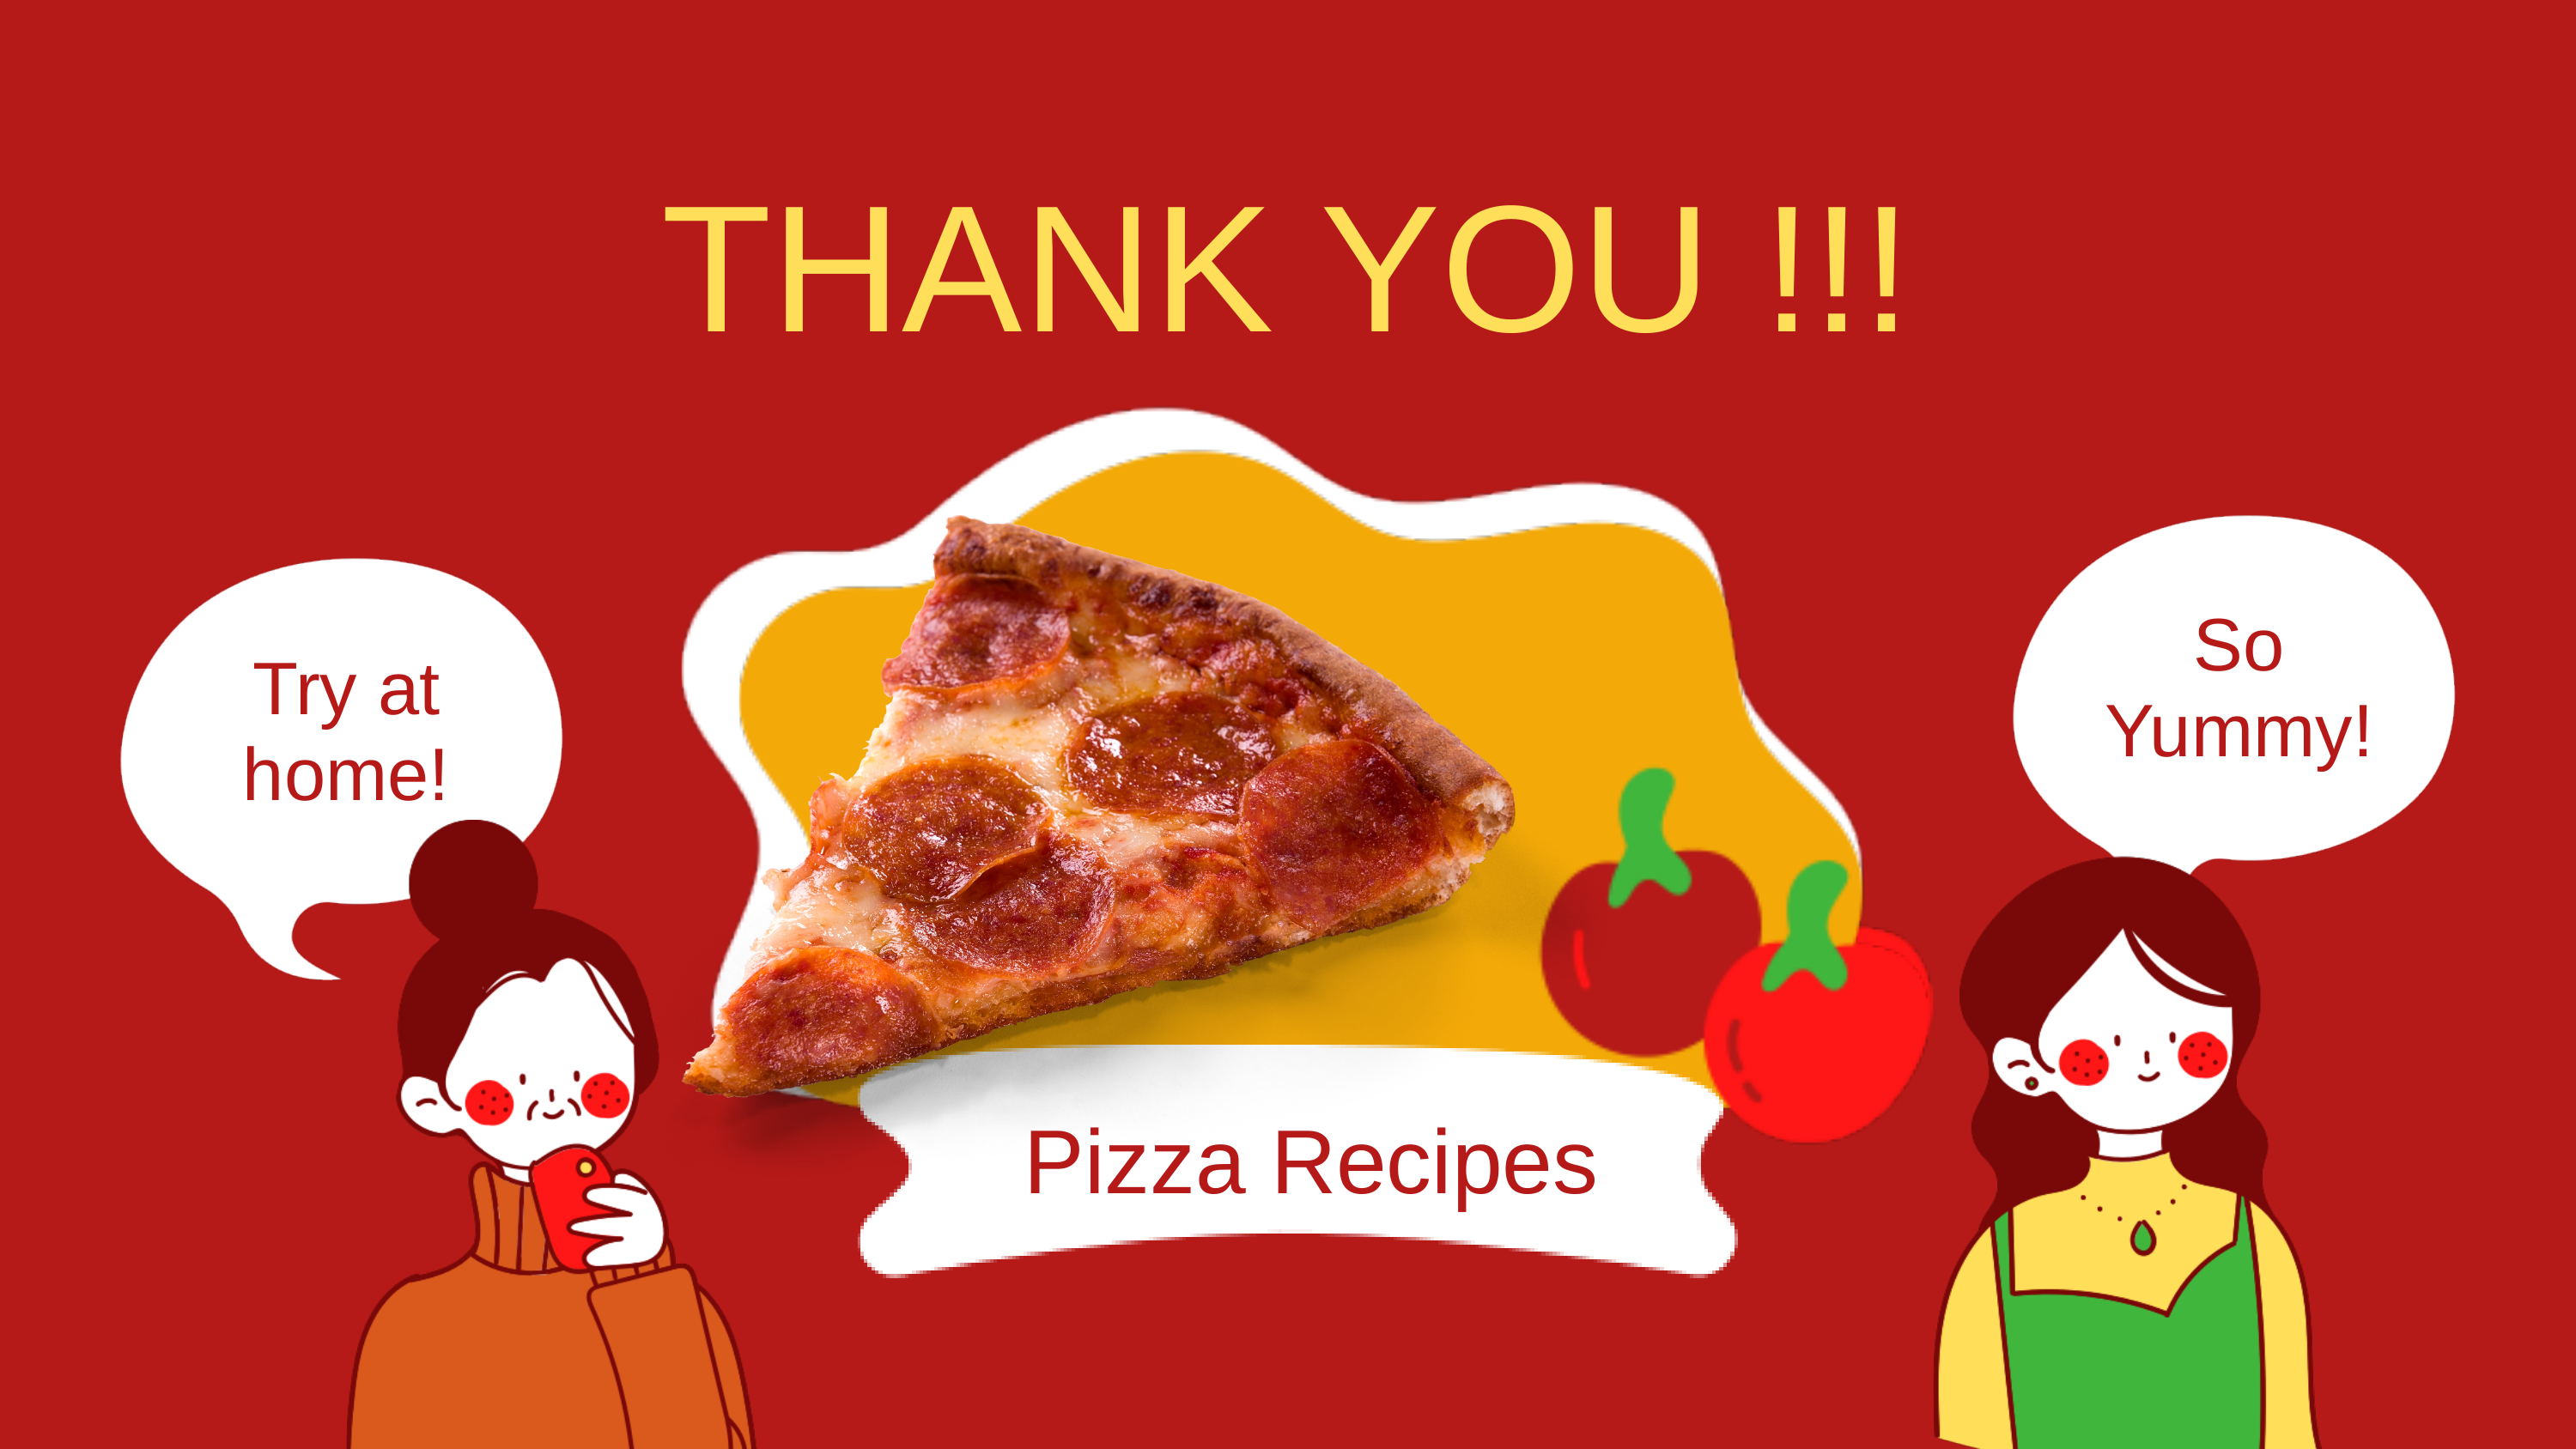

THANK YOU !!!

So Yummy!
Try at home!

Pizza Recipes